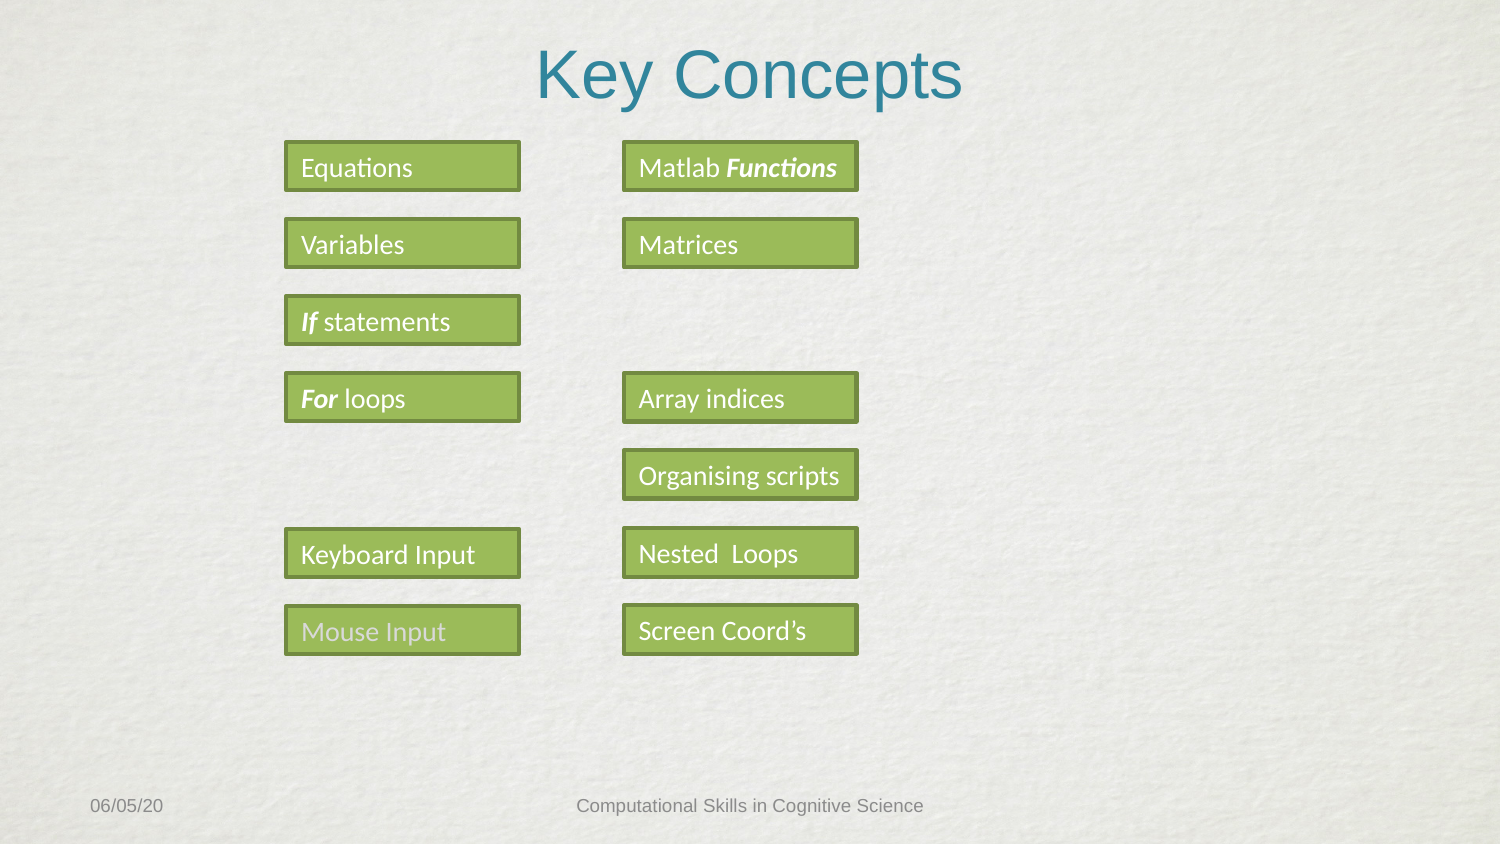

# Key Concepts
Equations
Matlab Functions
Variables
Matrices
While loops
If statements
For loops
Array indices
Other arrays
Organising scripts
Nested  Loops
Keyboard Input
Screen Coord’s
Mouse Input
06/05/20
Computational Skills in Cognitive Science